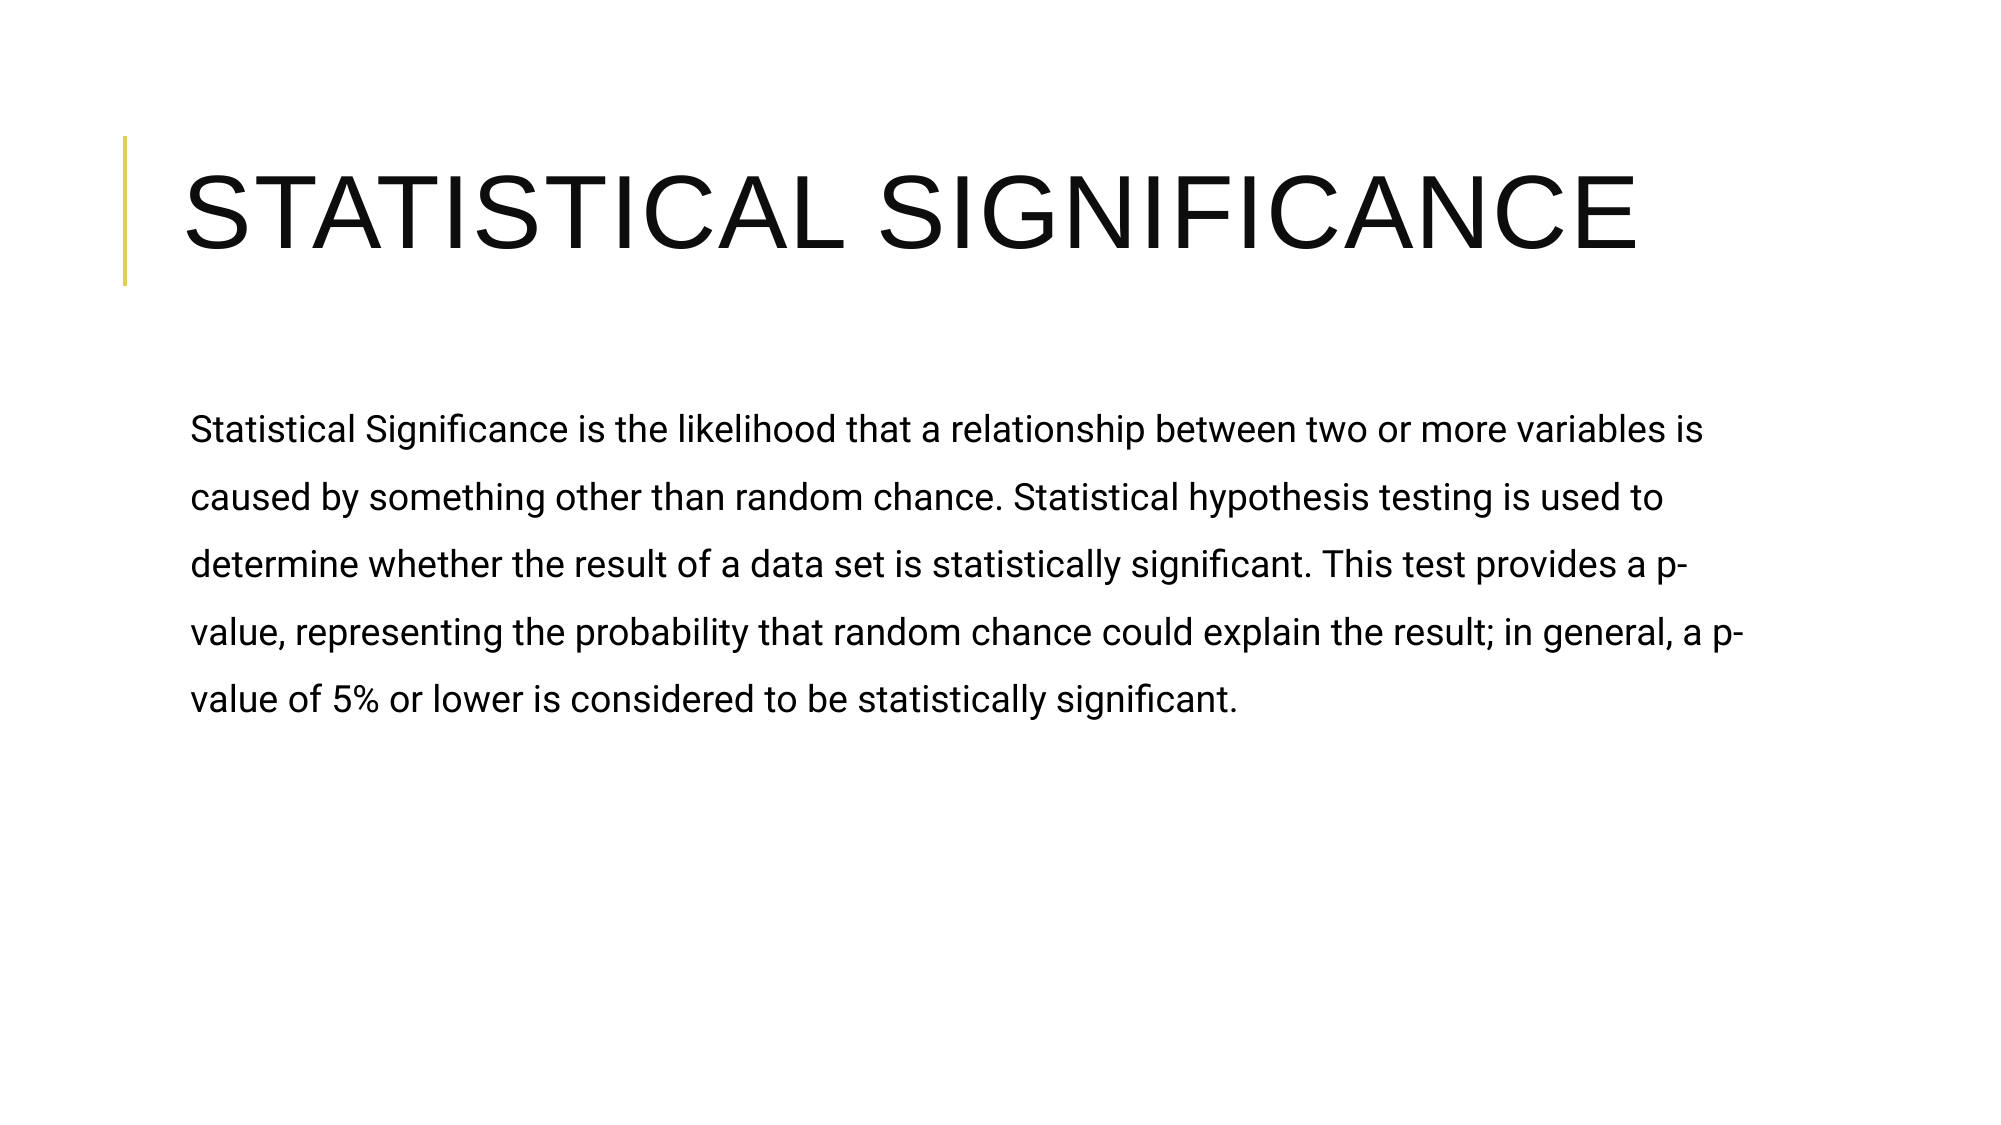

# Statistical Significance
Statistical Significance is the likelihood that a relationship between two or more variables is caused by something other than random chance. Statistical hypothesis testing is used to determine whether the result of a data set is statistically significant. This test provides a p-value, representing the probability that random chance could explain the result; in general, a p-value of 5% or lower is considered to be statistically significant.